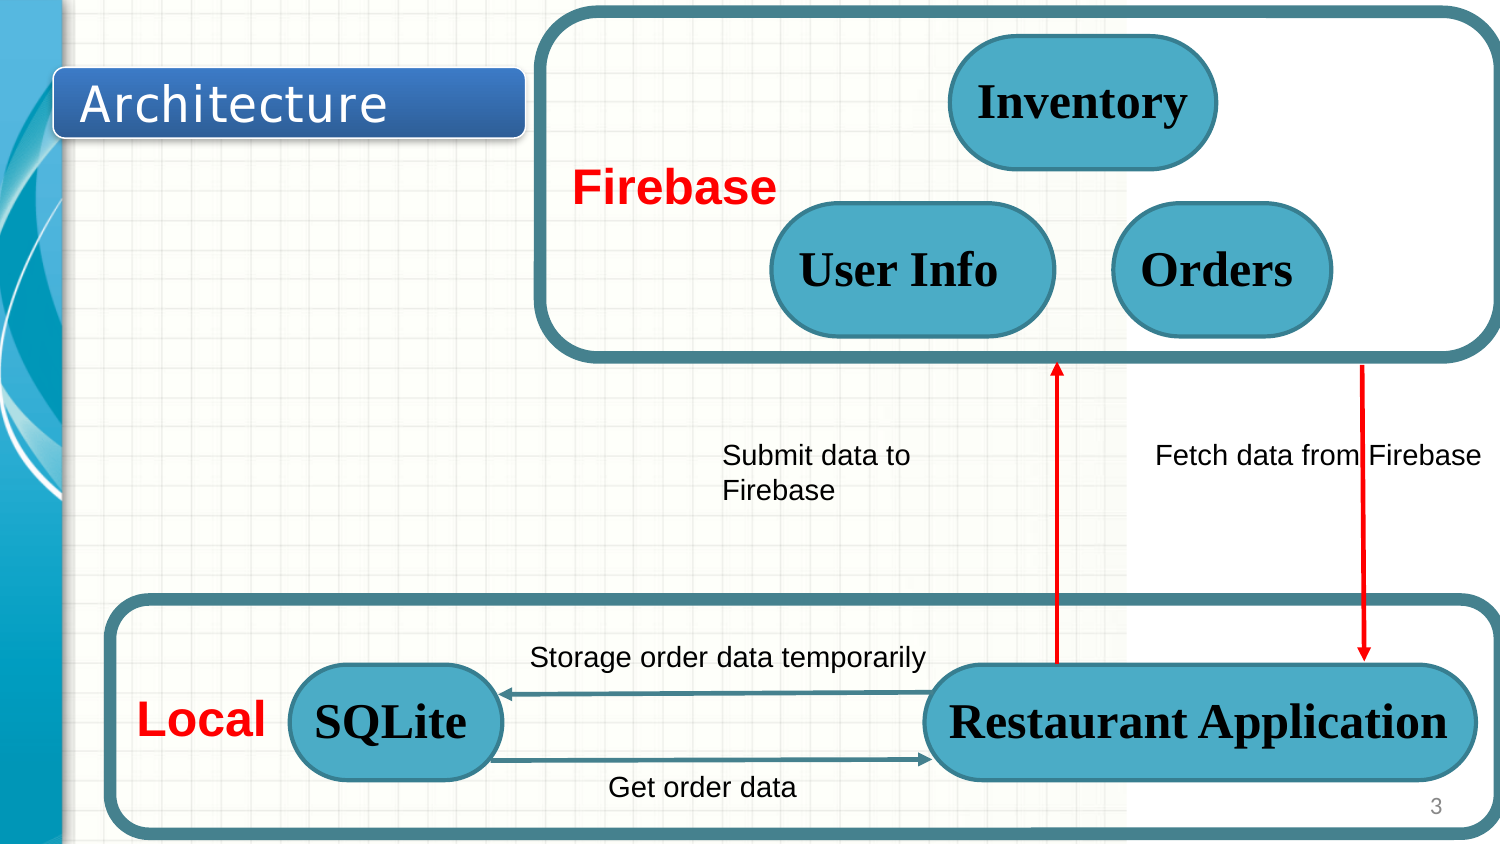

Firebase
Inventory

 Architecture
User Info
Orders
Submit data to Firebase
Fetch data from Firebase
Local
Storage order data temporarily
SQLite
Restaurant Application
Get order data
3